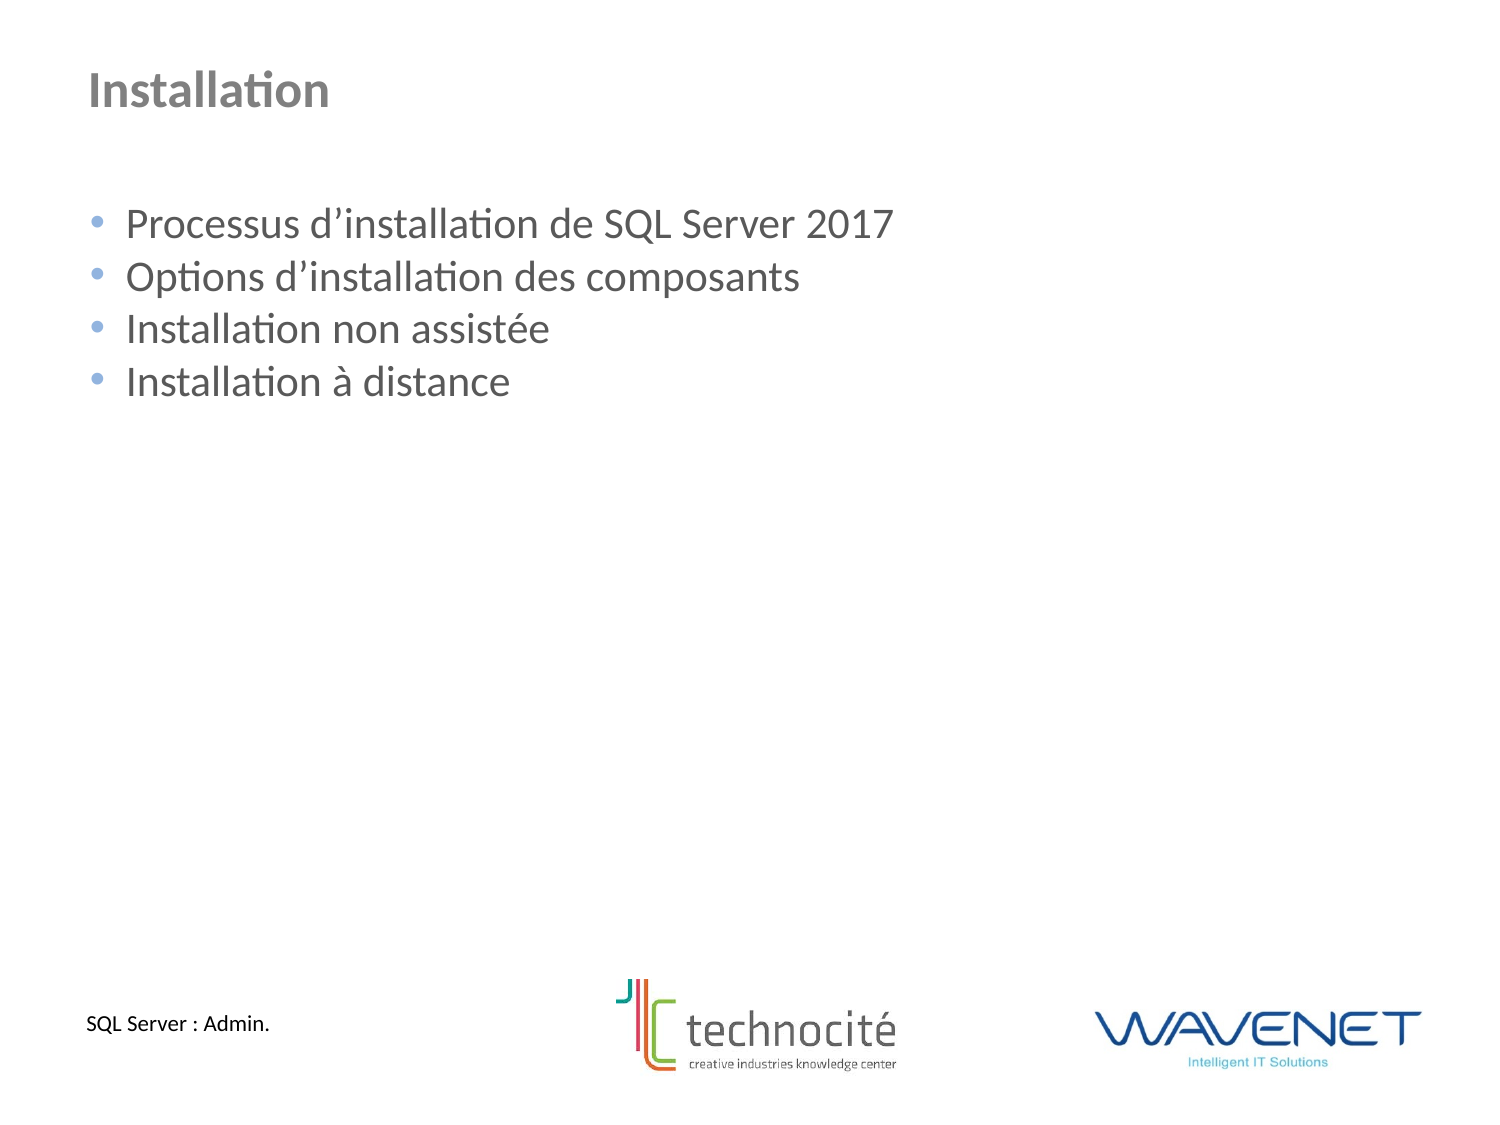

Installation
Processus d’installation de SQL Server 2017
Options d’installation des composants
Installation non assistée
Installation à distance

SQL Server : Admin.